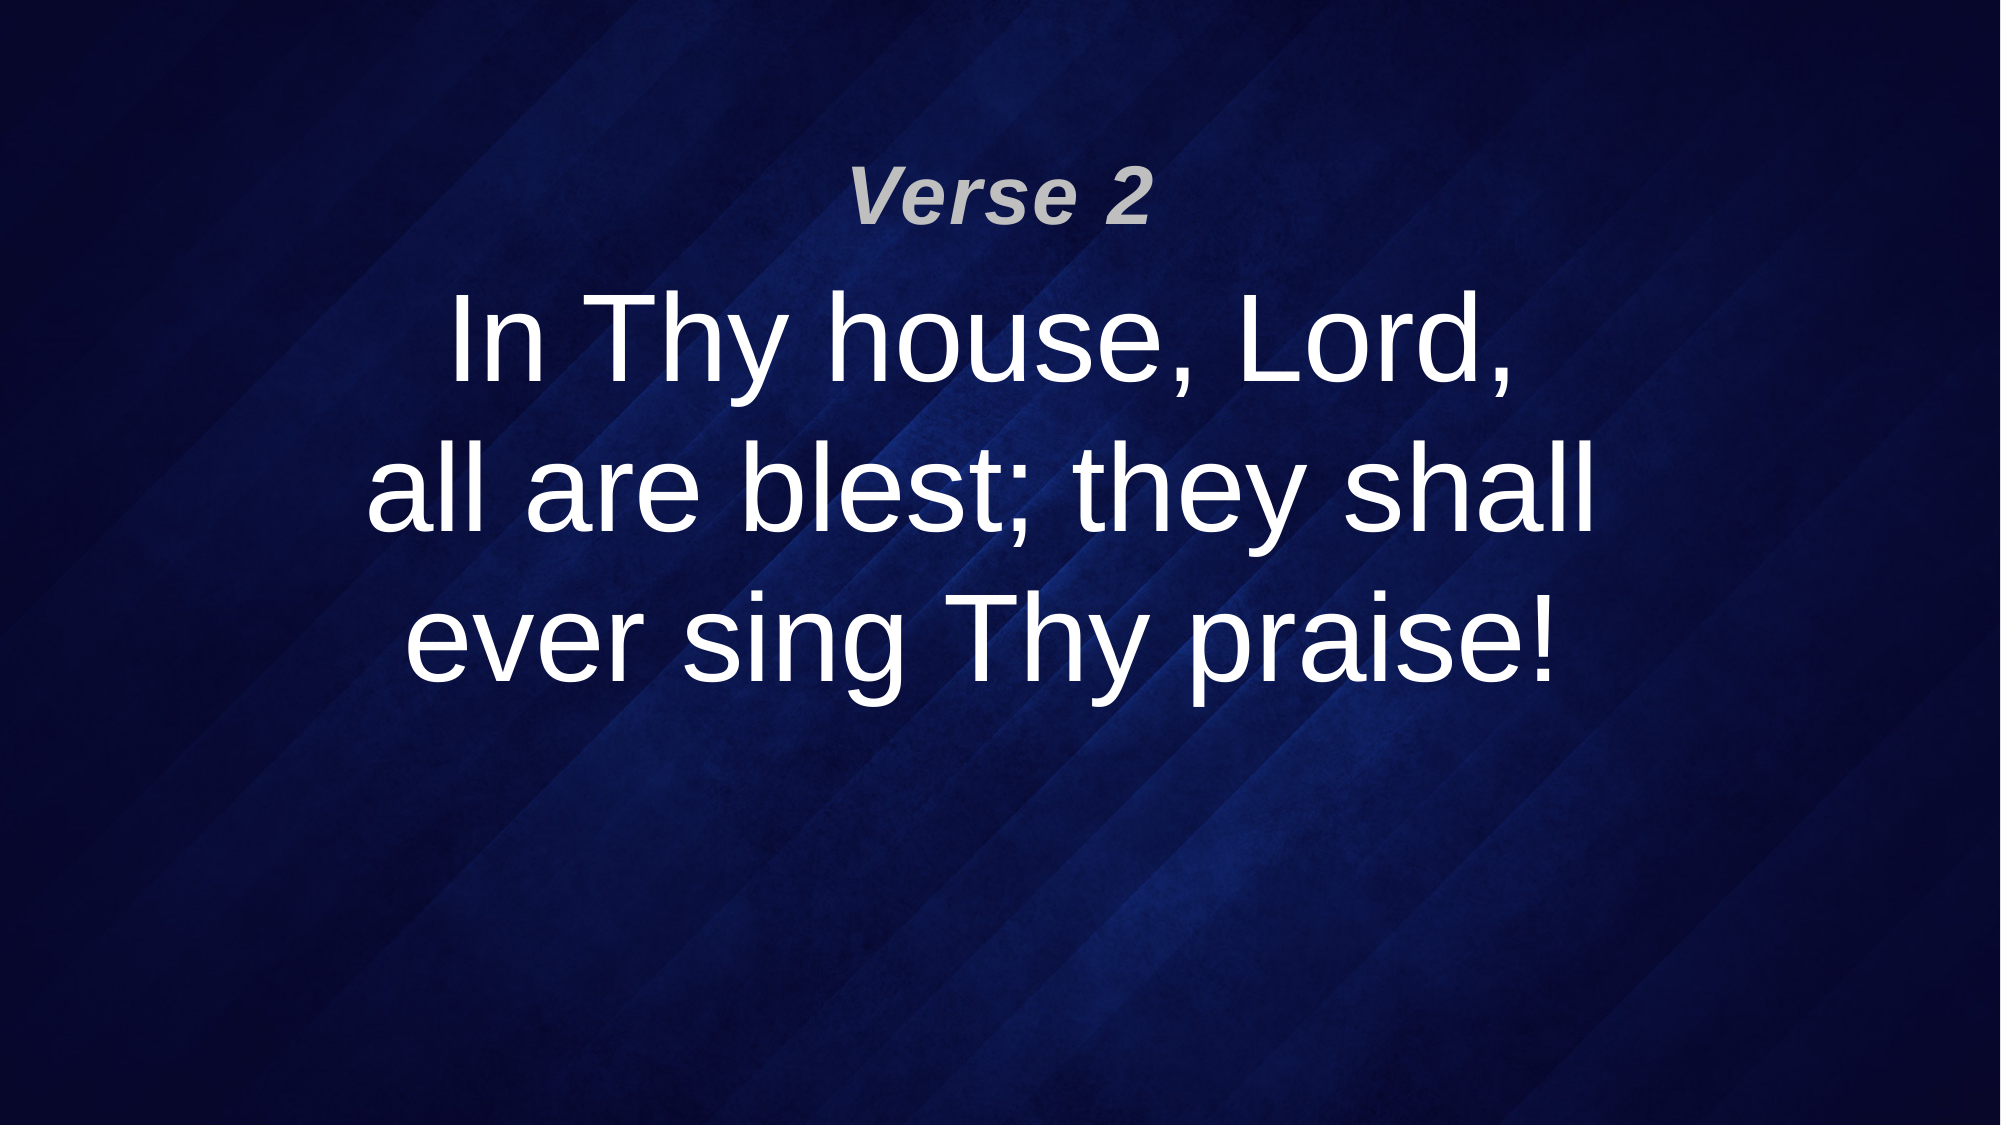

Verse 2
# In Thy house, Lord, all are blest; they shall ever sing Thy praise!